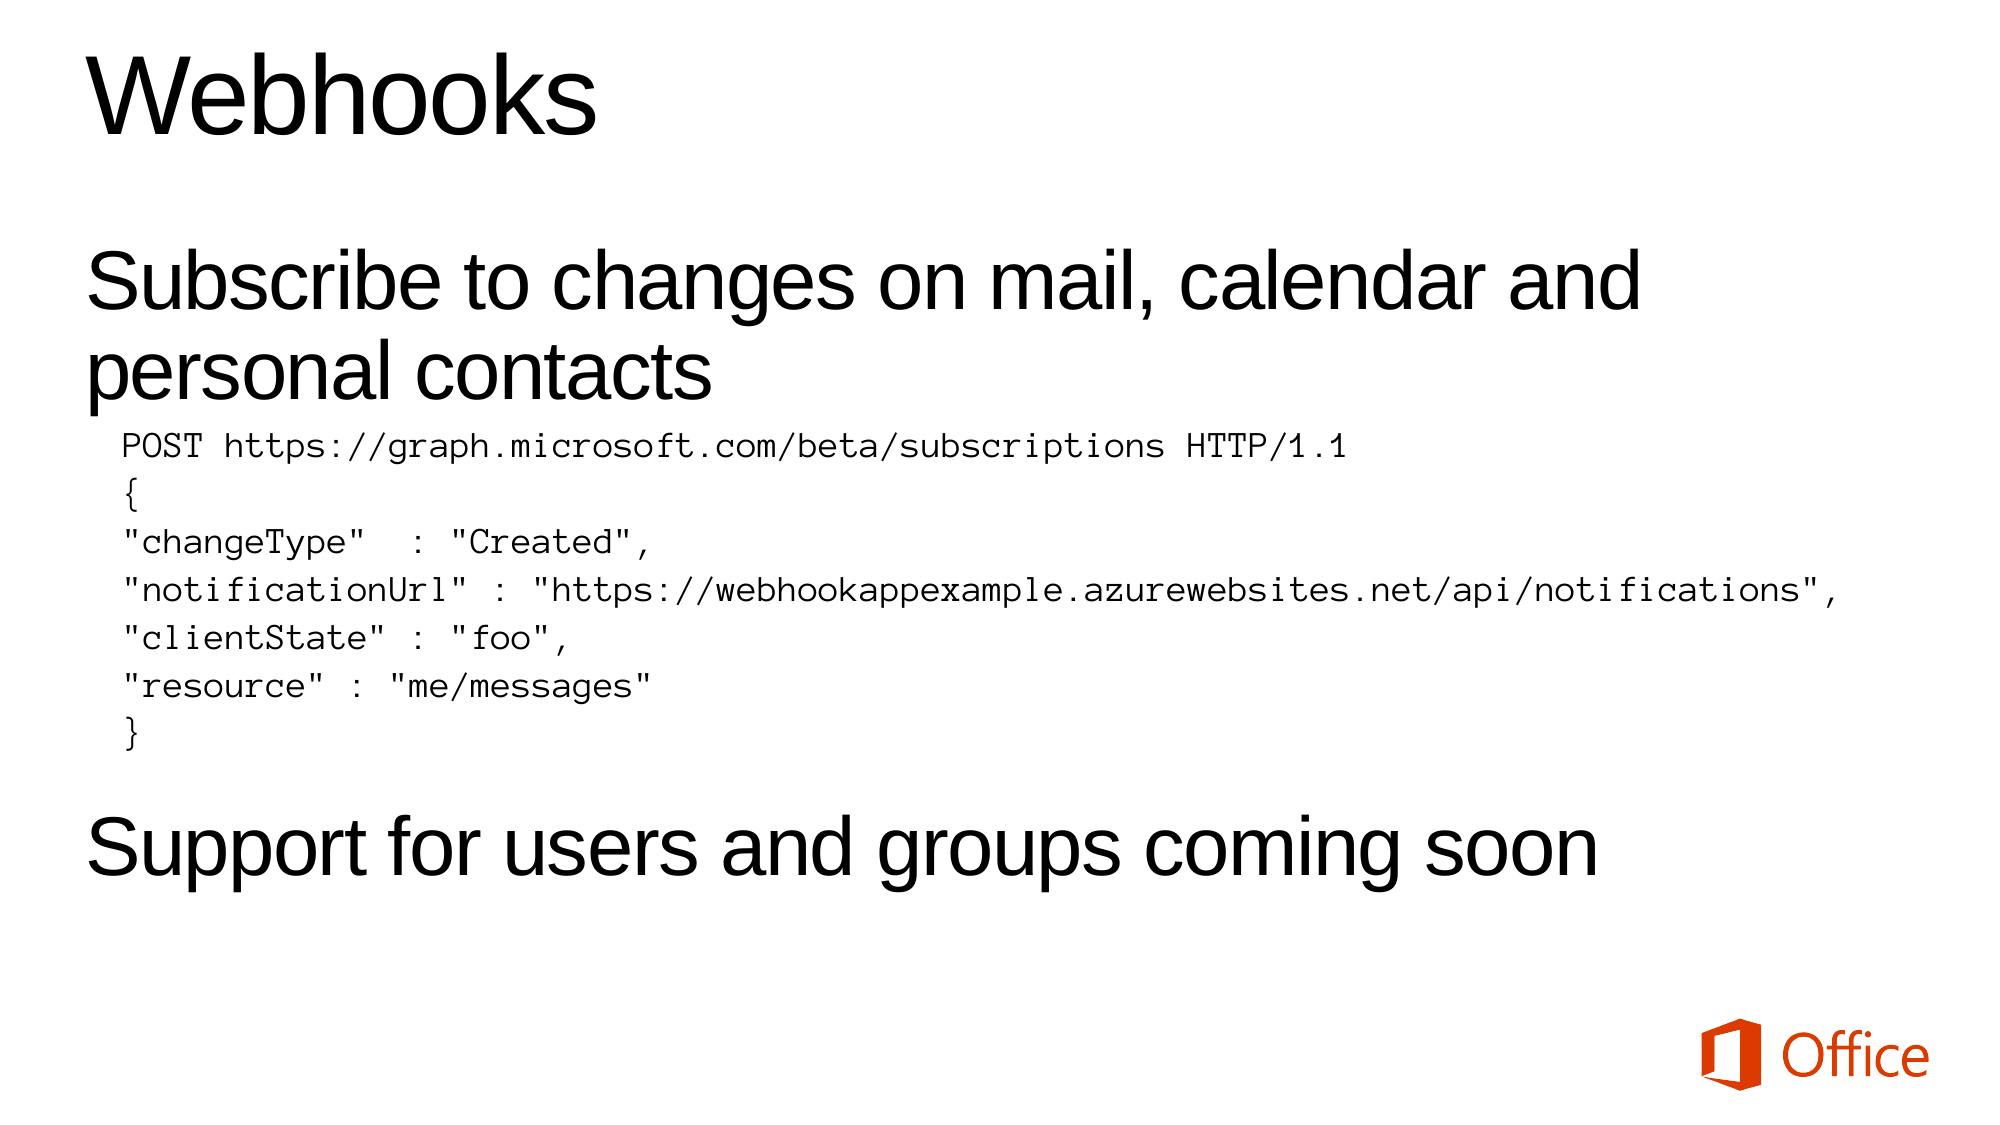

# Webhooks
Subscribe to changes on mail, calendar and personal contacts
POST https://graph.microsoft.com/beta/subscriptions HTTP/1.1
{
"changeType"  : "Created",
"notificationUrl" : "https://webhookappexample.azurewebsites.net/api/notifications",
"clientState" : "foo",
"resource" : "me/messages"
}
Support for users and groups coming soon